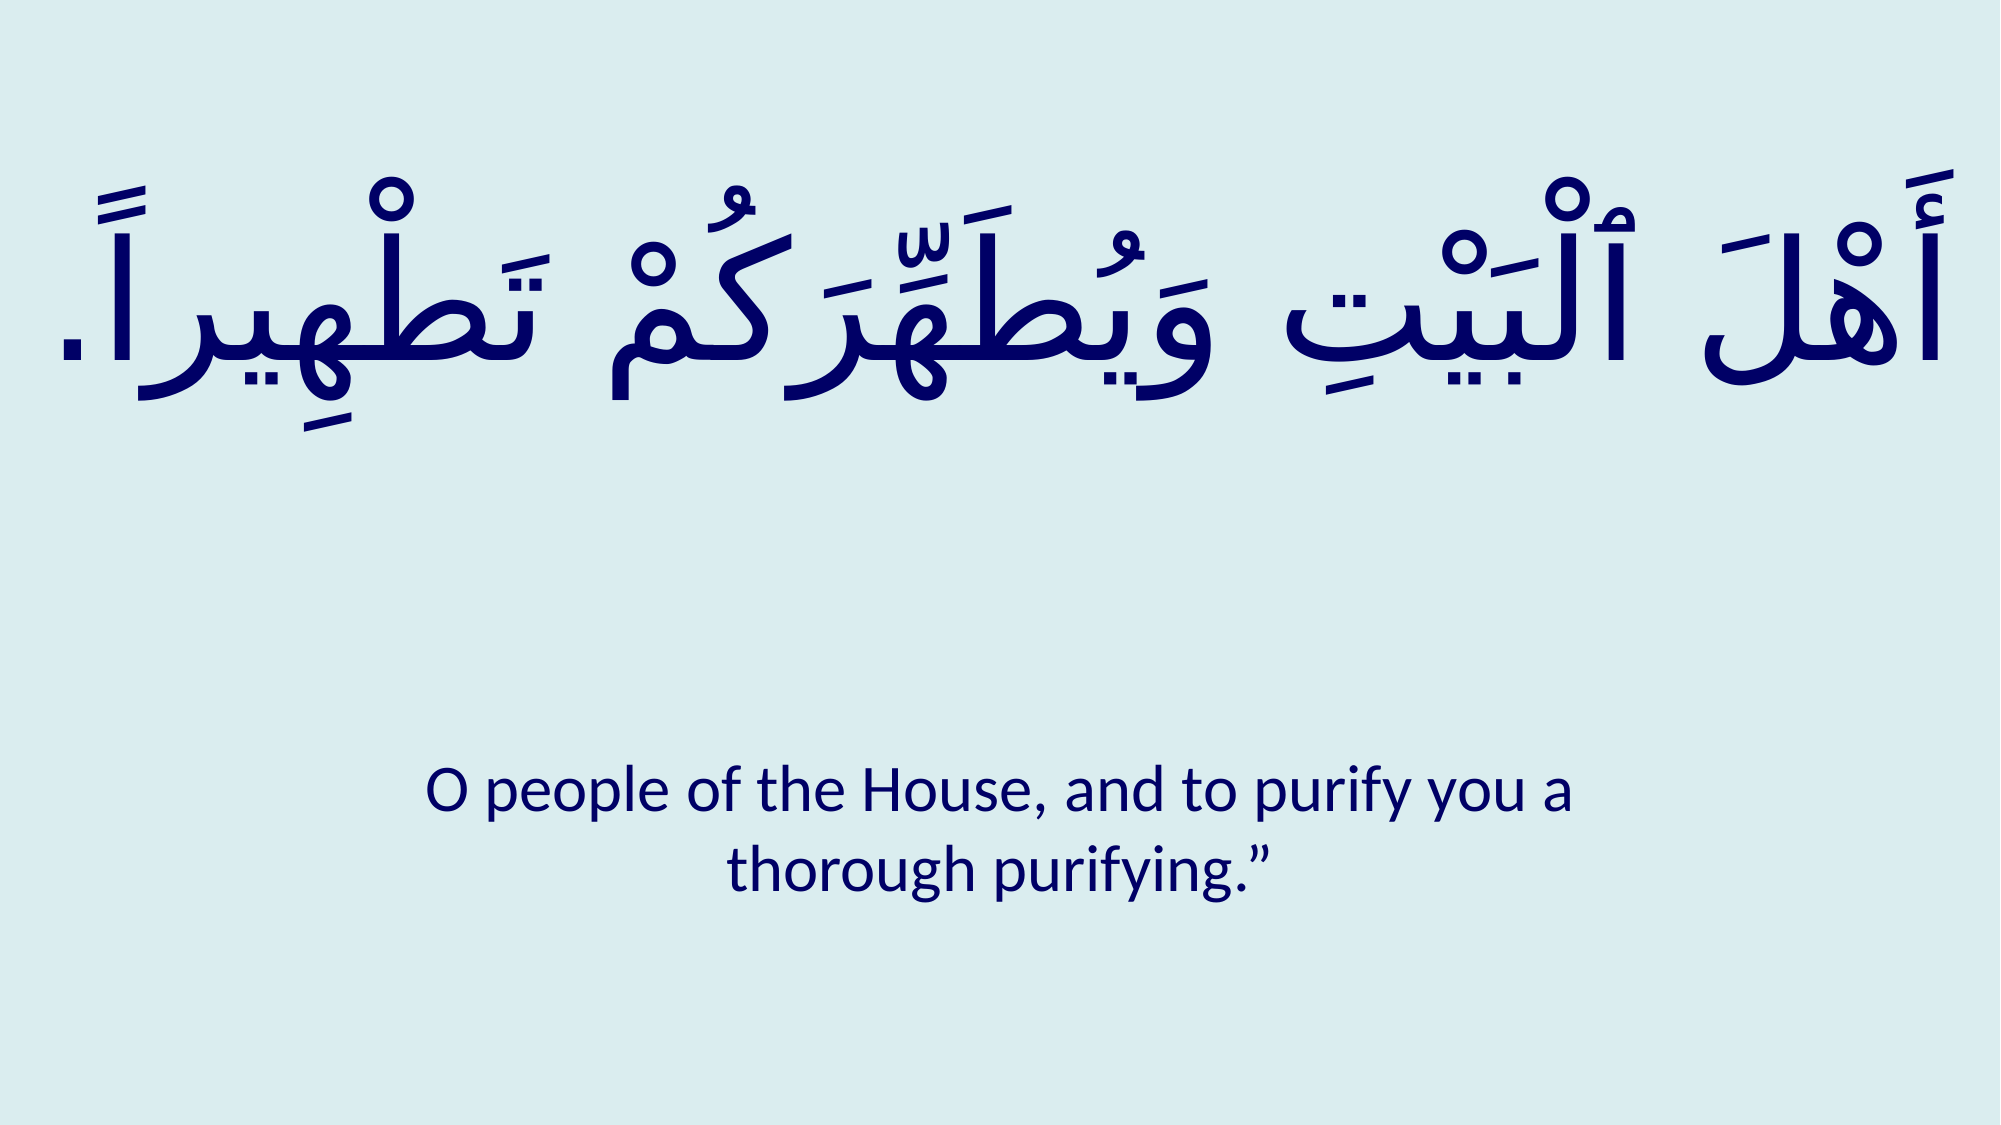

# أَهْلَ ٱلْبَيْتِ وَيُطَهِّرَكُمْ تَطْهِيراً.
O people of the House, and to purify you a thorough purifying.”